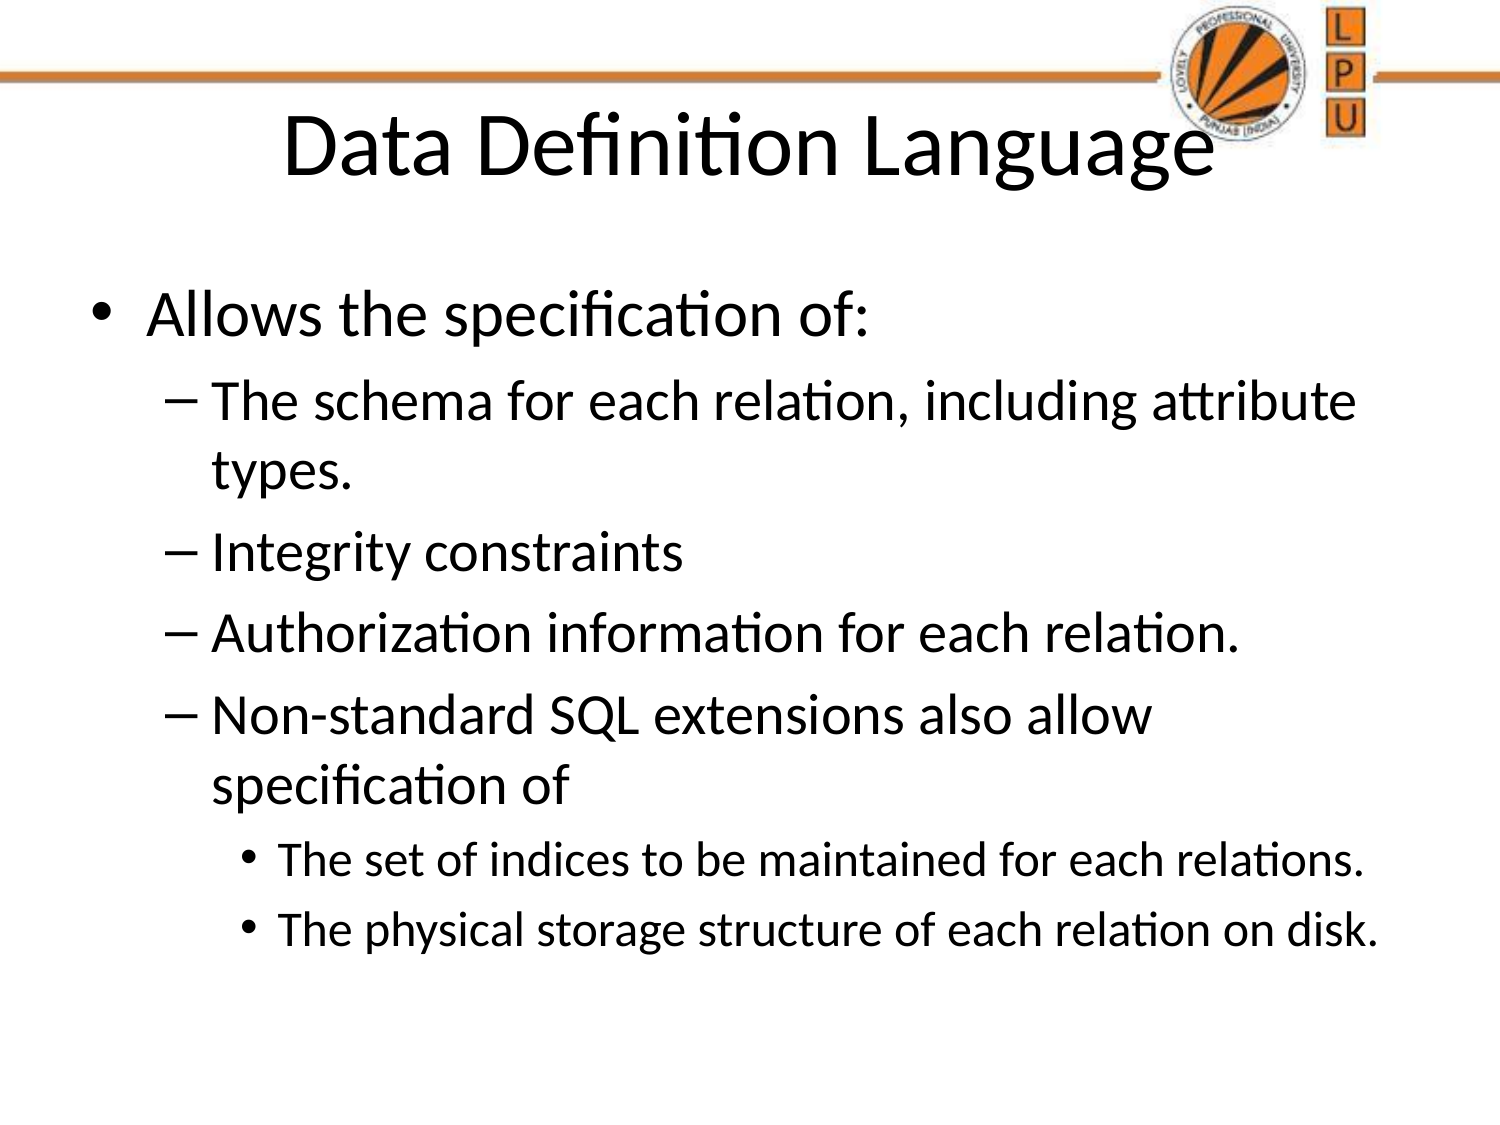

# Data Definition Language
Allows the specification of:
The schema for each relation, including attribute types.
Integrity constraints
Authorization information for each relation.
Non-standard SQL extensions also allow specification of
The set of indices to be maintained for each relations.
The physical storage structure of each relation on disk.